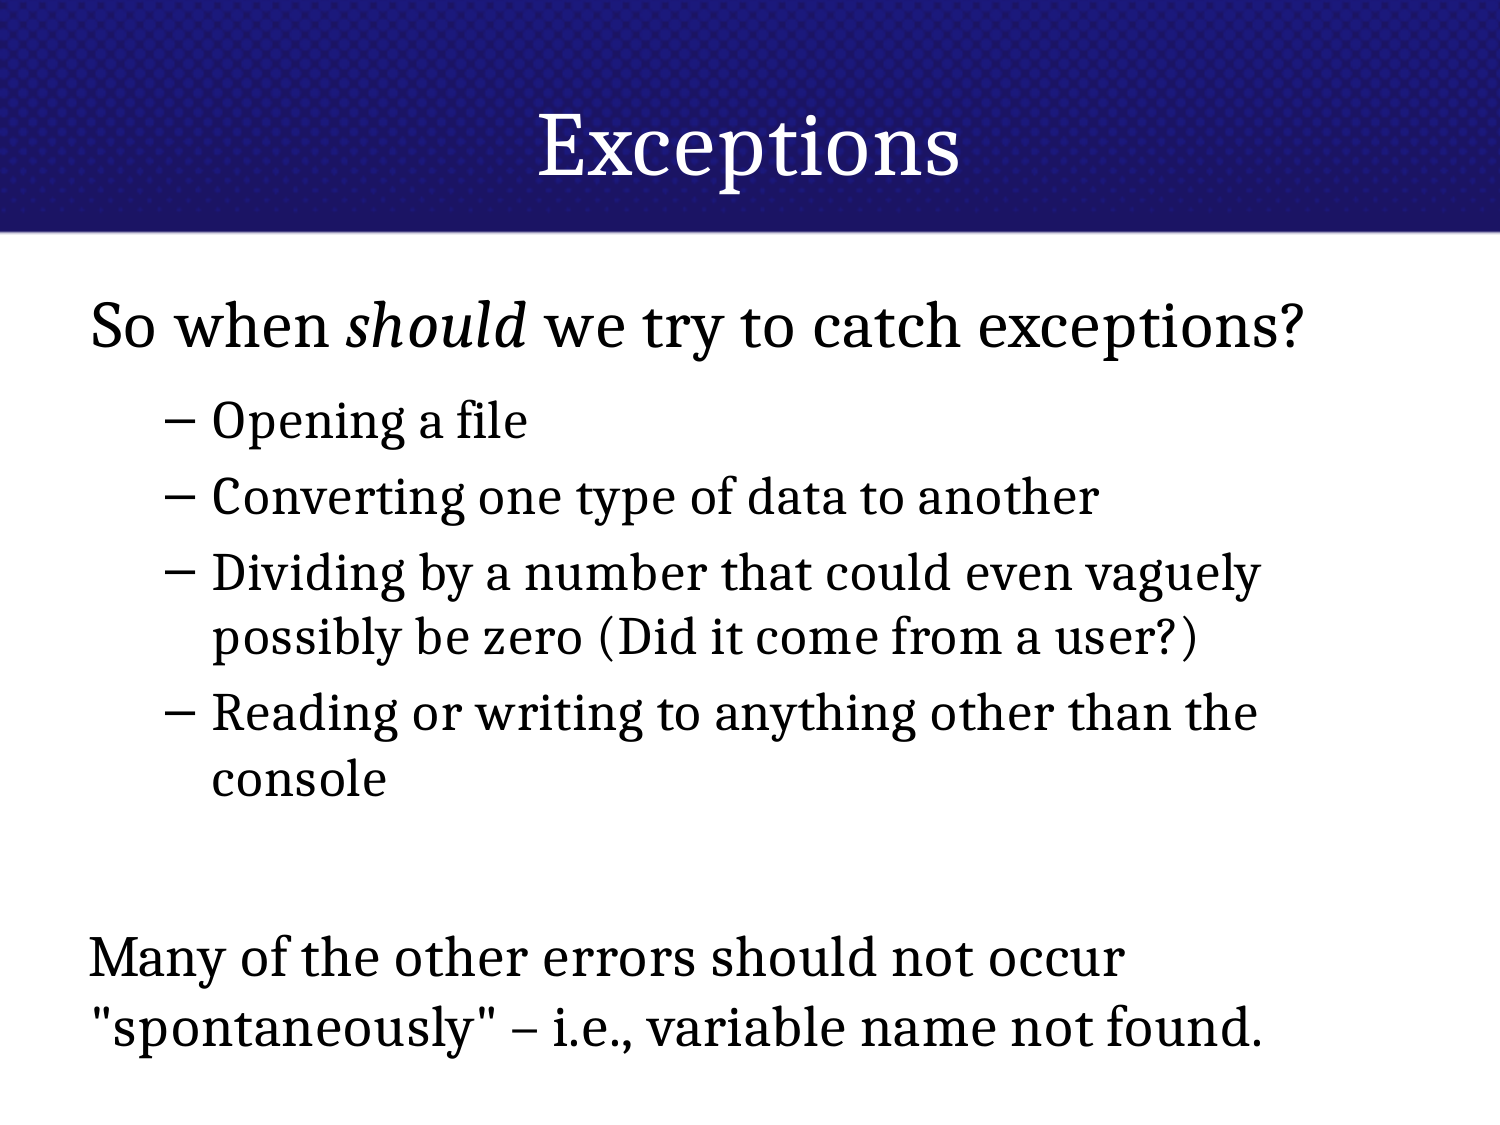

# Exceptions
So when should we try to catch exceptions?
Opening a file
Converting one type of data to another
Dividing by a number that could even vaguely possibly be zero (Did it come from a user?)
Reading or writing to anything other than the console

Many of the other errors should not occur "spontaneously" – i.e., variable name not found.